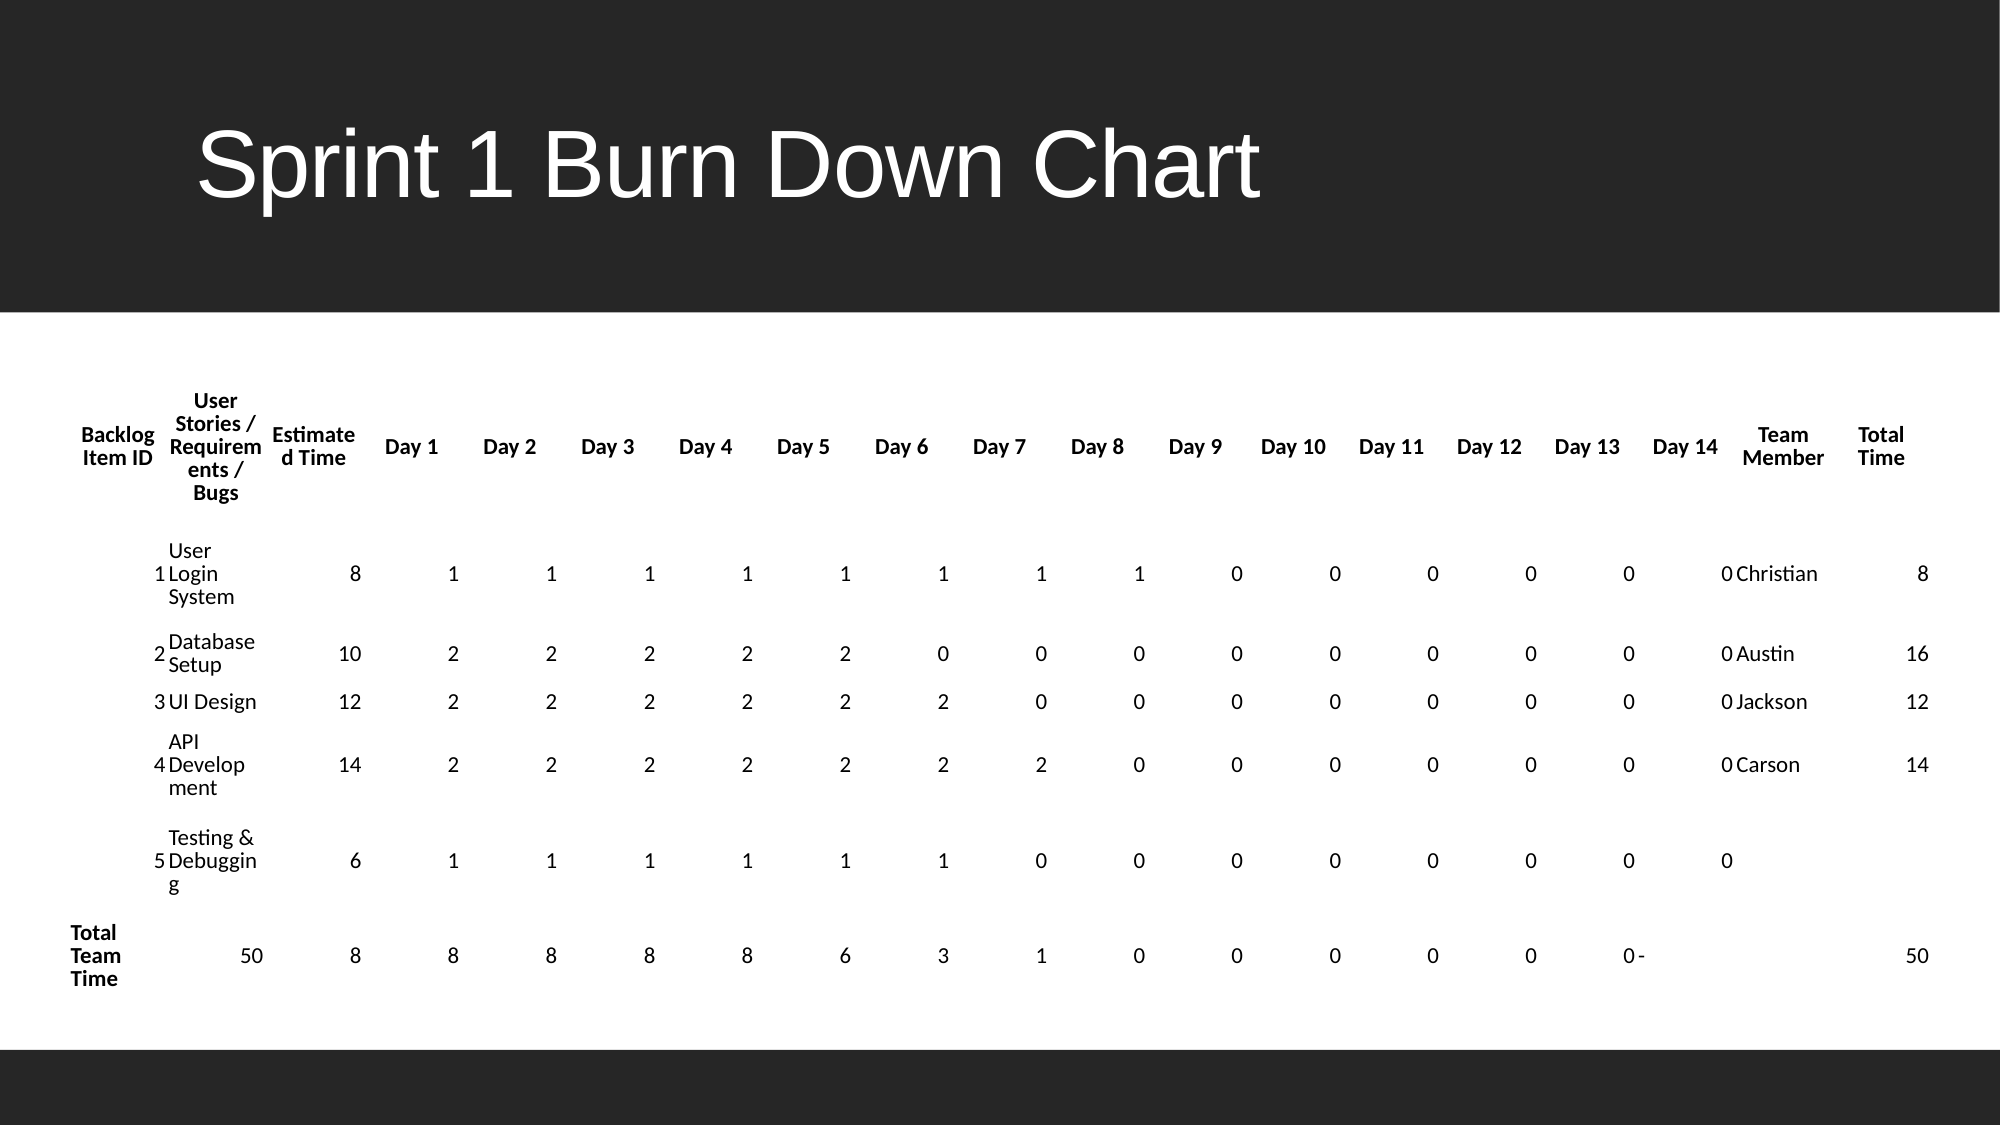

# Sprint 1 Burn Down Chart
| Backlog Item ID | User Stories / Requirements / Bugs | Estimated Time | Day 1 | Day 2 | Day 3 | Day 4 | Day 5 | Day 6 | Day 7 | Day 8 | Day 9 | Day 10 | Day 11 | Day 12 | Day 13 | Day 14 | Team Member | Total Time |
| --- | --- | --- | --- | --- | --- | --- | --- | --- | --- | --- | --- | --- | --- | --- | --- | --- | --- | --- |
| 1 | User Login System | 8 | 1 | 1 | 1 | 1 | 1 | 1 | 1 | 1 | 0 | 0 | 0 | 0 | 0 | 0 | Christian | 8 |
| 2 | Database Setup | 10 | 2 | 2 | 2 | 2 | 2 | 0 | 0 | 0 | 0 | 0 | 0 | 0 | 0 | 0 | Austin | 16 |
| 3 | UI Design | 12 | 2 | 2 | 2 | 2 | 2 | 2 | 0 | 0 | 0 | 0 | 0 | 0 | 0 | 0 | Jackson | 12 |
| 4 | API Development | 14 | 2 | 2 | 2 | 2 | 2 | 2 | 2 | 0 | 0 | 0 | 0 | 0 | 0 | 0 | Carson | 14 |
| 5 | Testing & Debugging | 6 | 1 | 1 | 1 | 1 | 1 | 1 | 0 | 0 | 0 | 0 | 0 | 0 | 0 | 0 |  |  |
| Total Team Time | 50 | 8 | 8 | 8 | 8 | 8 | 6 | 3 | 1 | 0 | 0 | 0 | 0 | 0 | 0 | - |  | 50 |